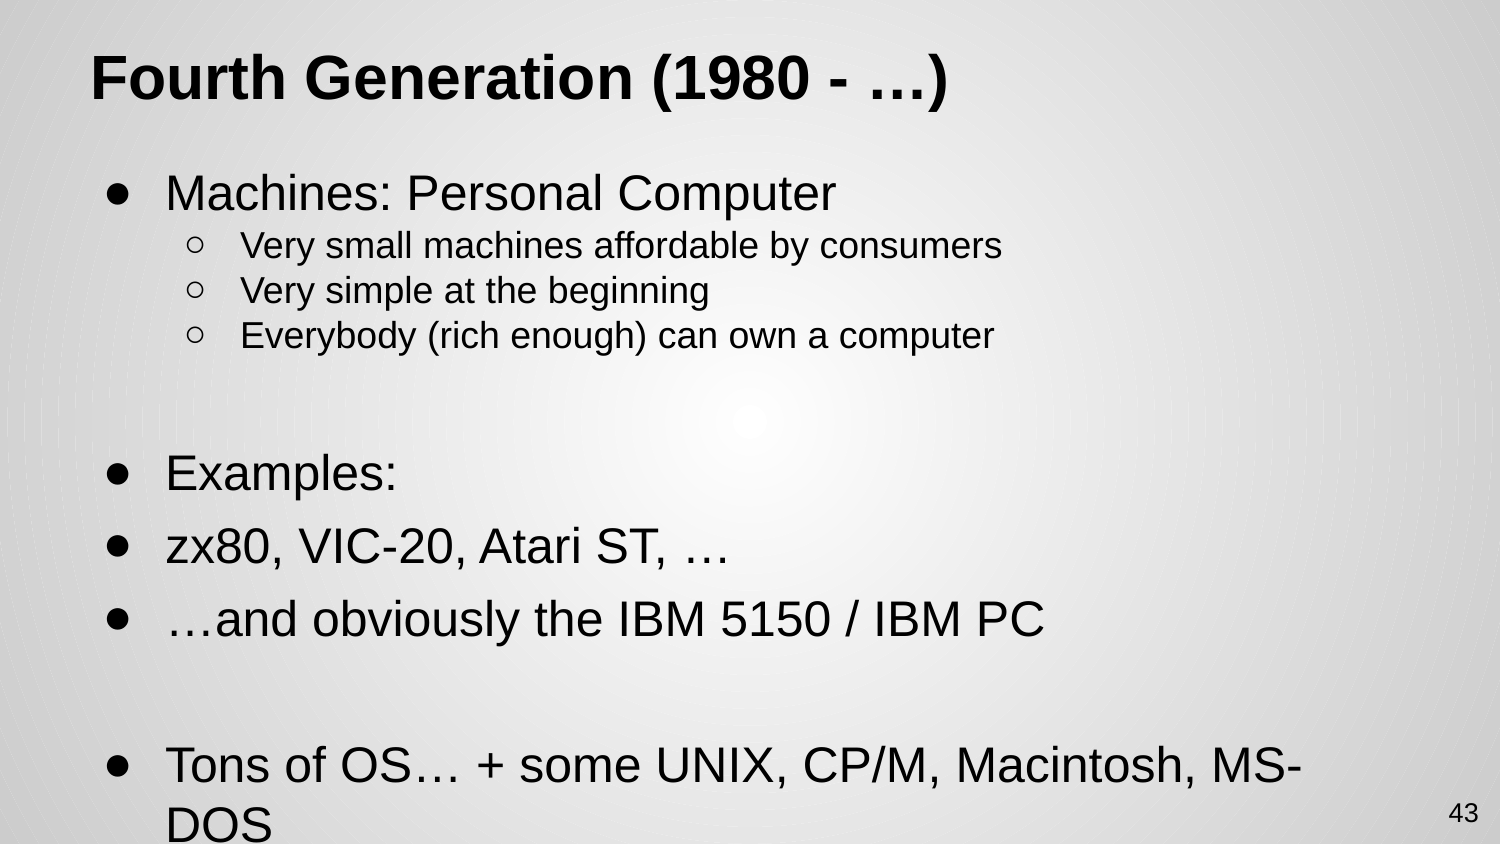

# Fourth Generation (1980 - …)
Machines: Personal Computer
Very small machines affordable by consumers
Very simple at the beginning
Everybody (rich enough) can own a computer

Examples:
zx80, VIC-20, Atari ST, …
…and obviously the IBM 5150 / IBM PC

Tons of OS… + some UNIX, CP/M, Macintosh, MS-DOS
43